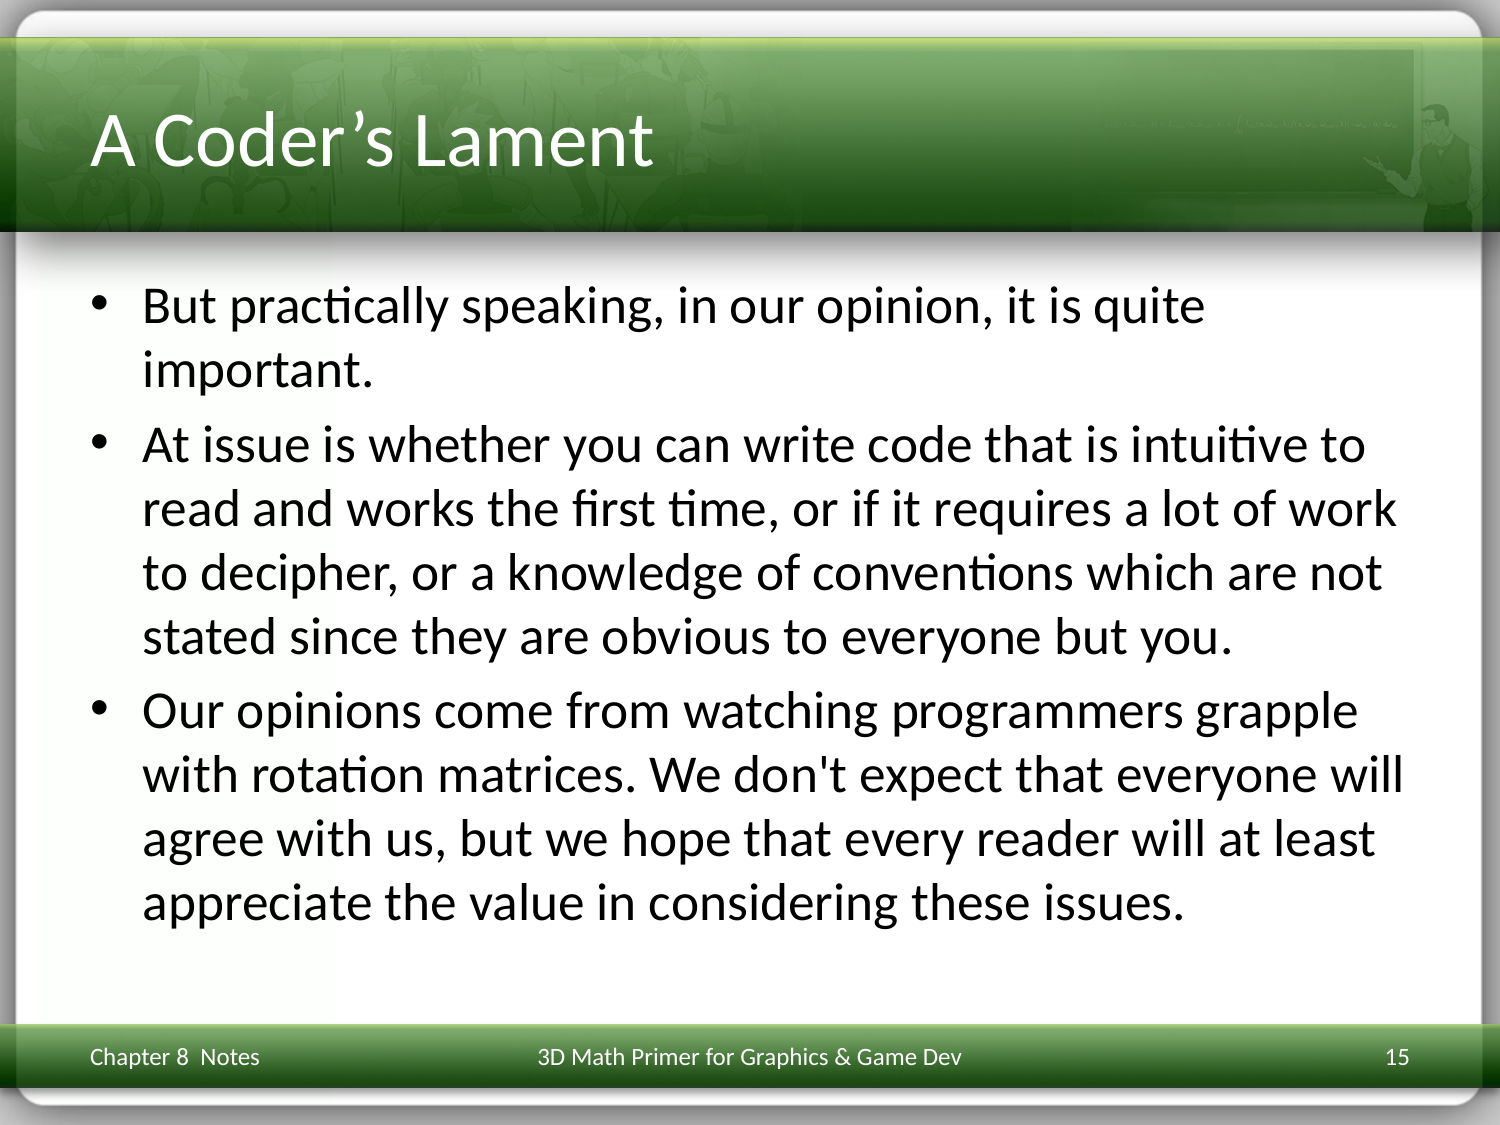

# A Coder’s Lament
But practically speaking, in our opinion, it is quite important.
At issue is whether you can write code that is intuitive to read and works the first time, or if it requires a lot of work to decipher, or a knowledge of conventions which are not stated since they are obvious to everyone but you.
Our opinions come from watching programmers grapple with rotation matrices. We don't expect that everyone will agree with us, but we hope that every reader will at least appreciate the value in considering these issues.
Chapter 8  Notes
3D Math Primer for Graphics & Game Dev
15